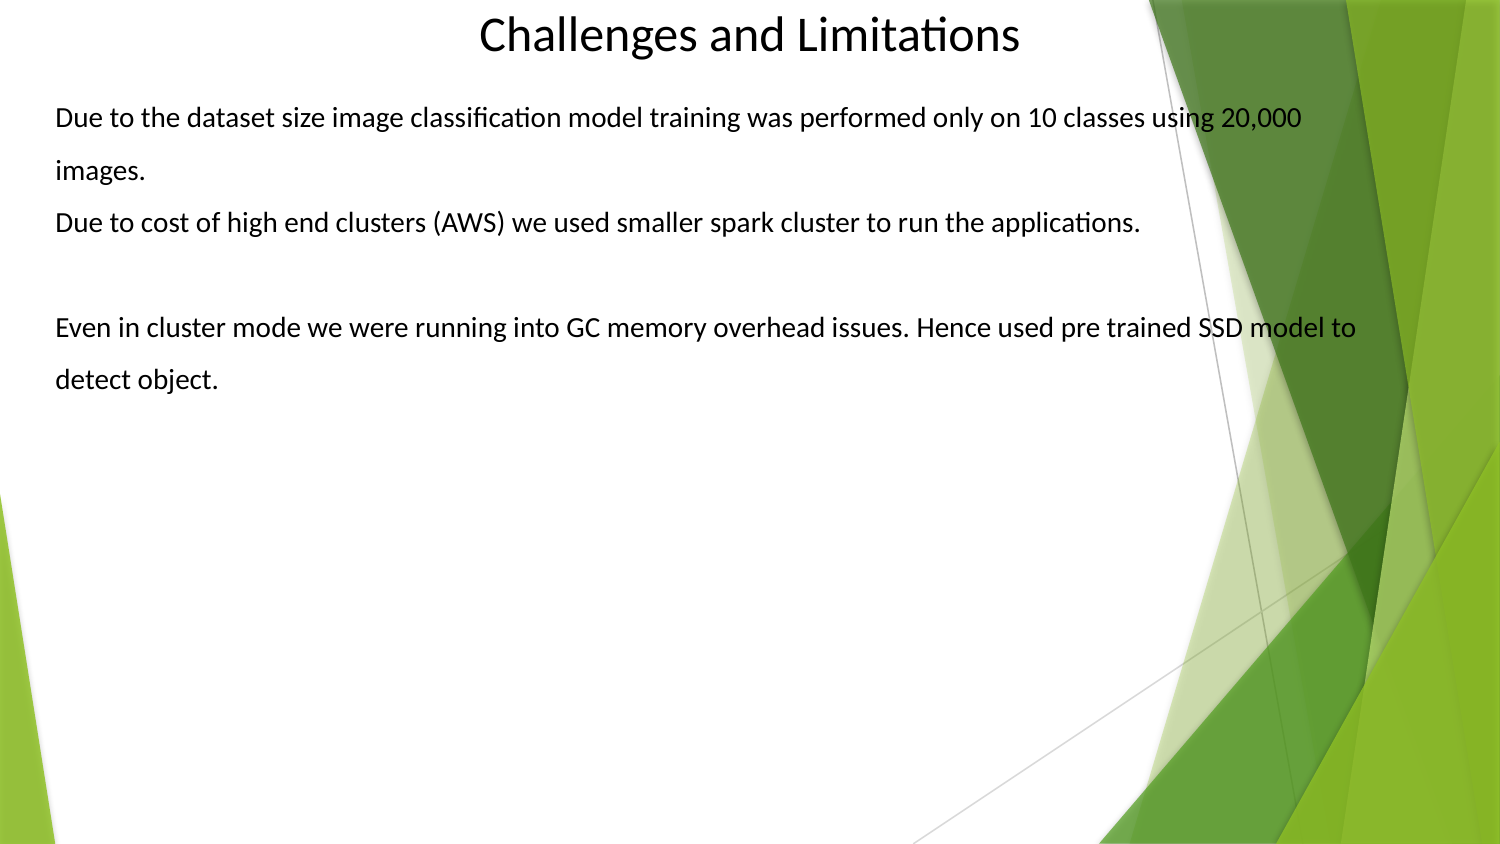

Challenges and Limitations
Due to the dataset size image classification model training was performed only on 10 classes using 20,000 images.
Due to cost of high end clusters (AWS) we used smaller spark cluster to run the applications.

Even in cluster mode we were running into GC memory overhead issues. Hence used pre trained SSD model to detect object.